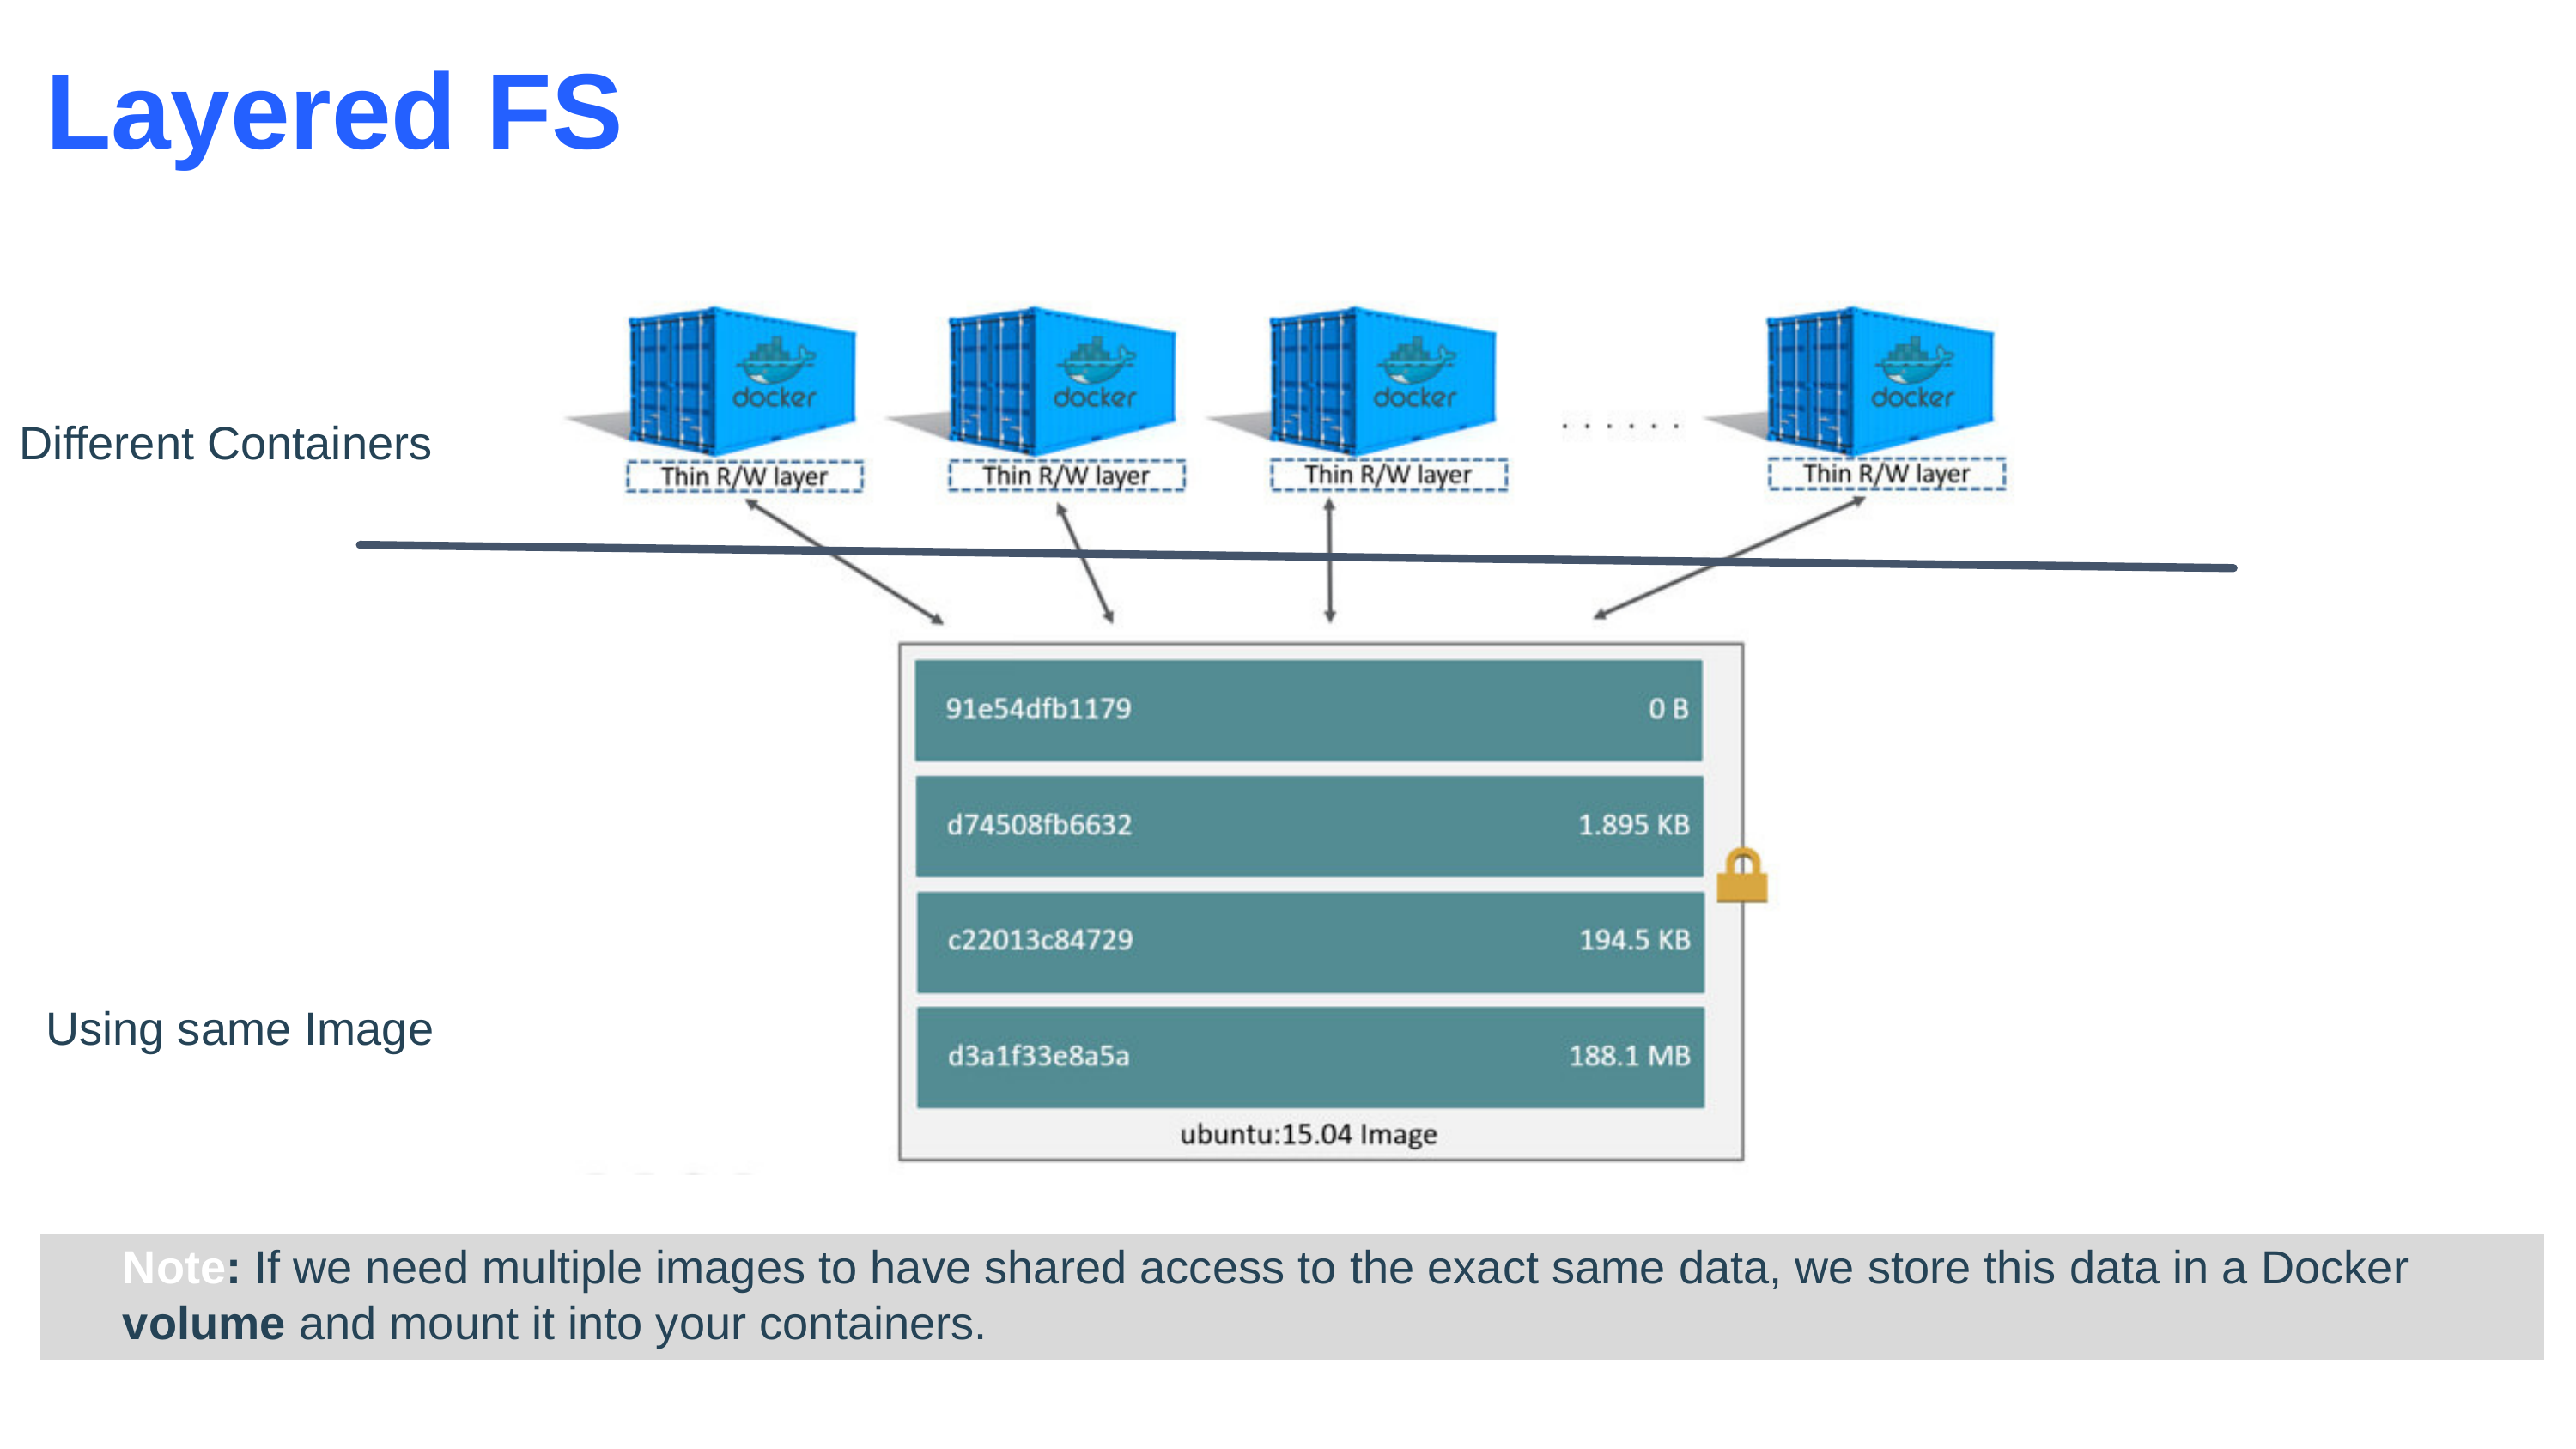

Layered FS

Different Containers

Using same Image

Note: If we need multiple images to have shared access to the exact same data, we store this data in a Docker volume and mount it into your containers.